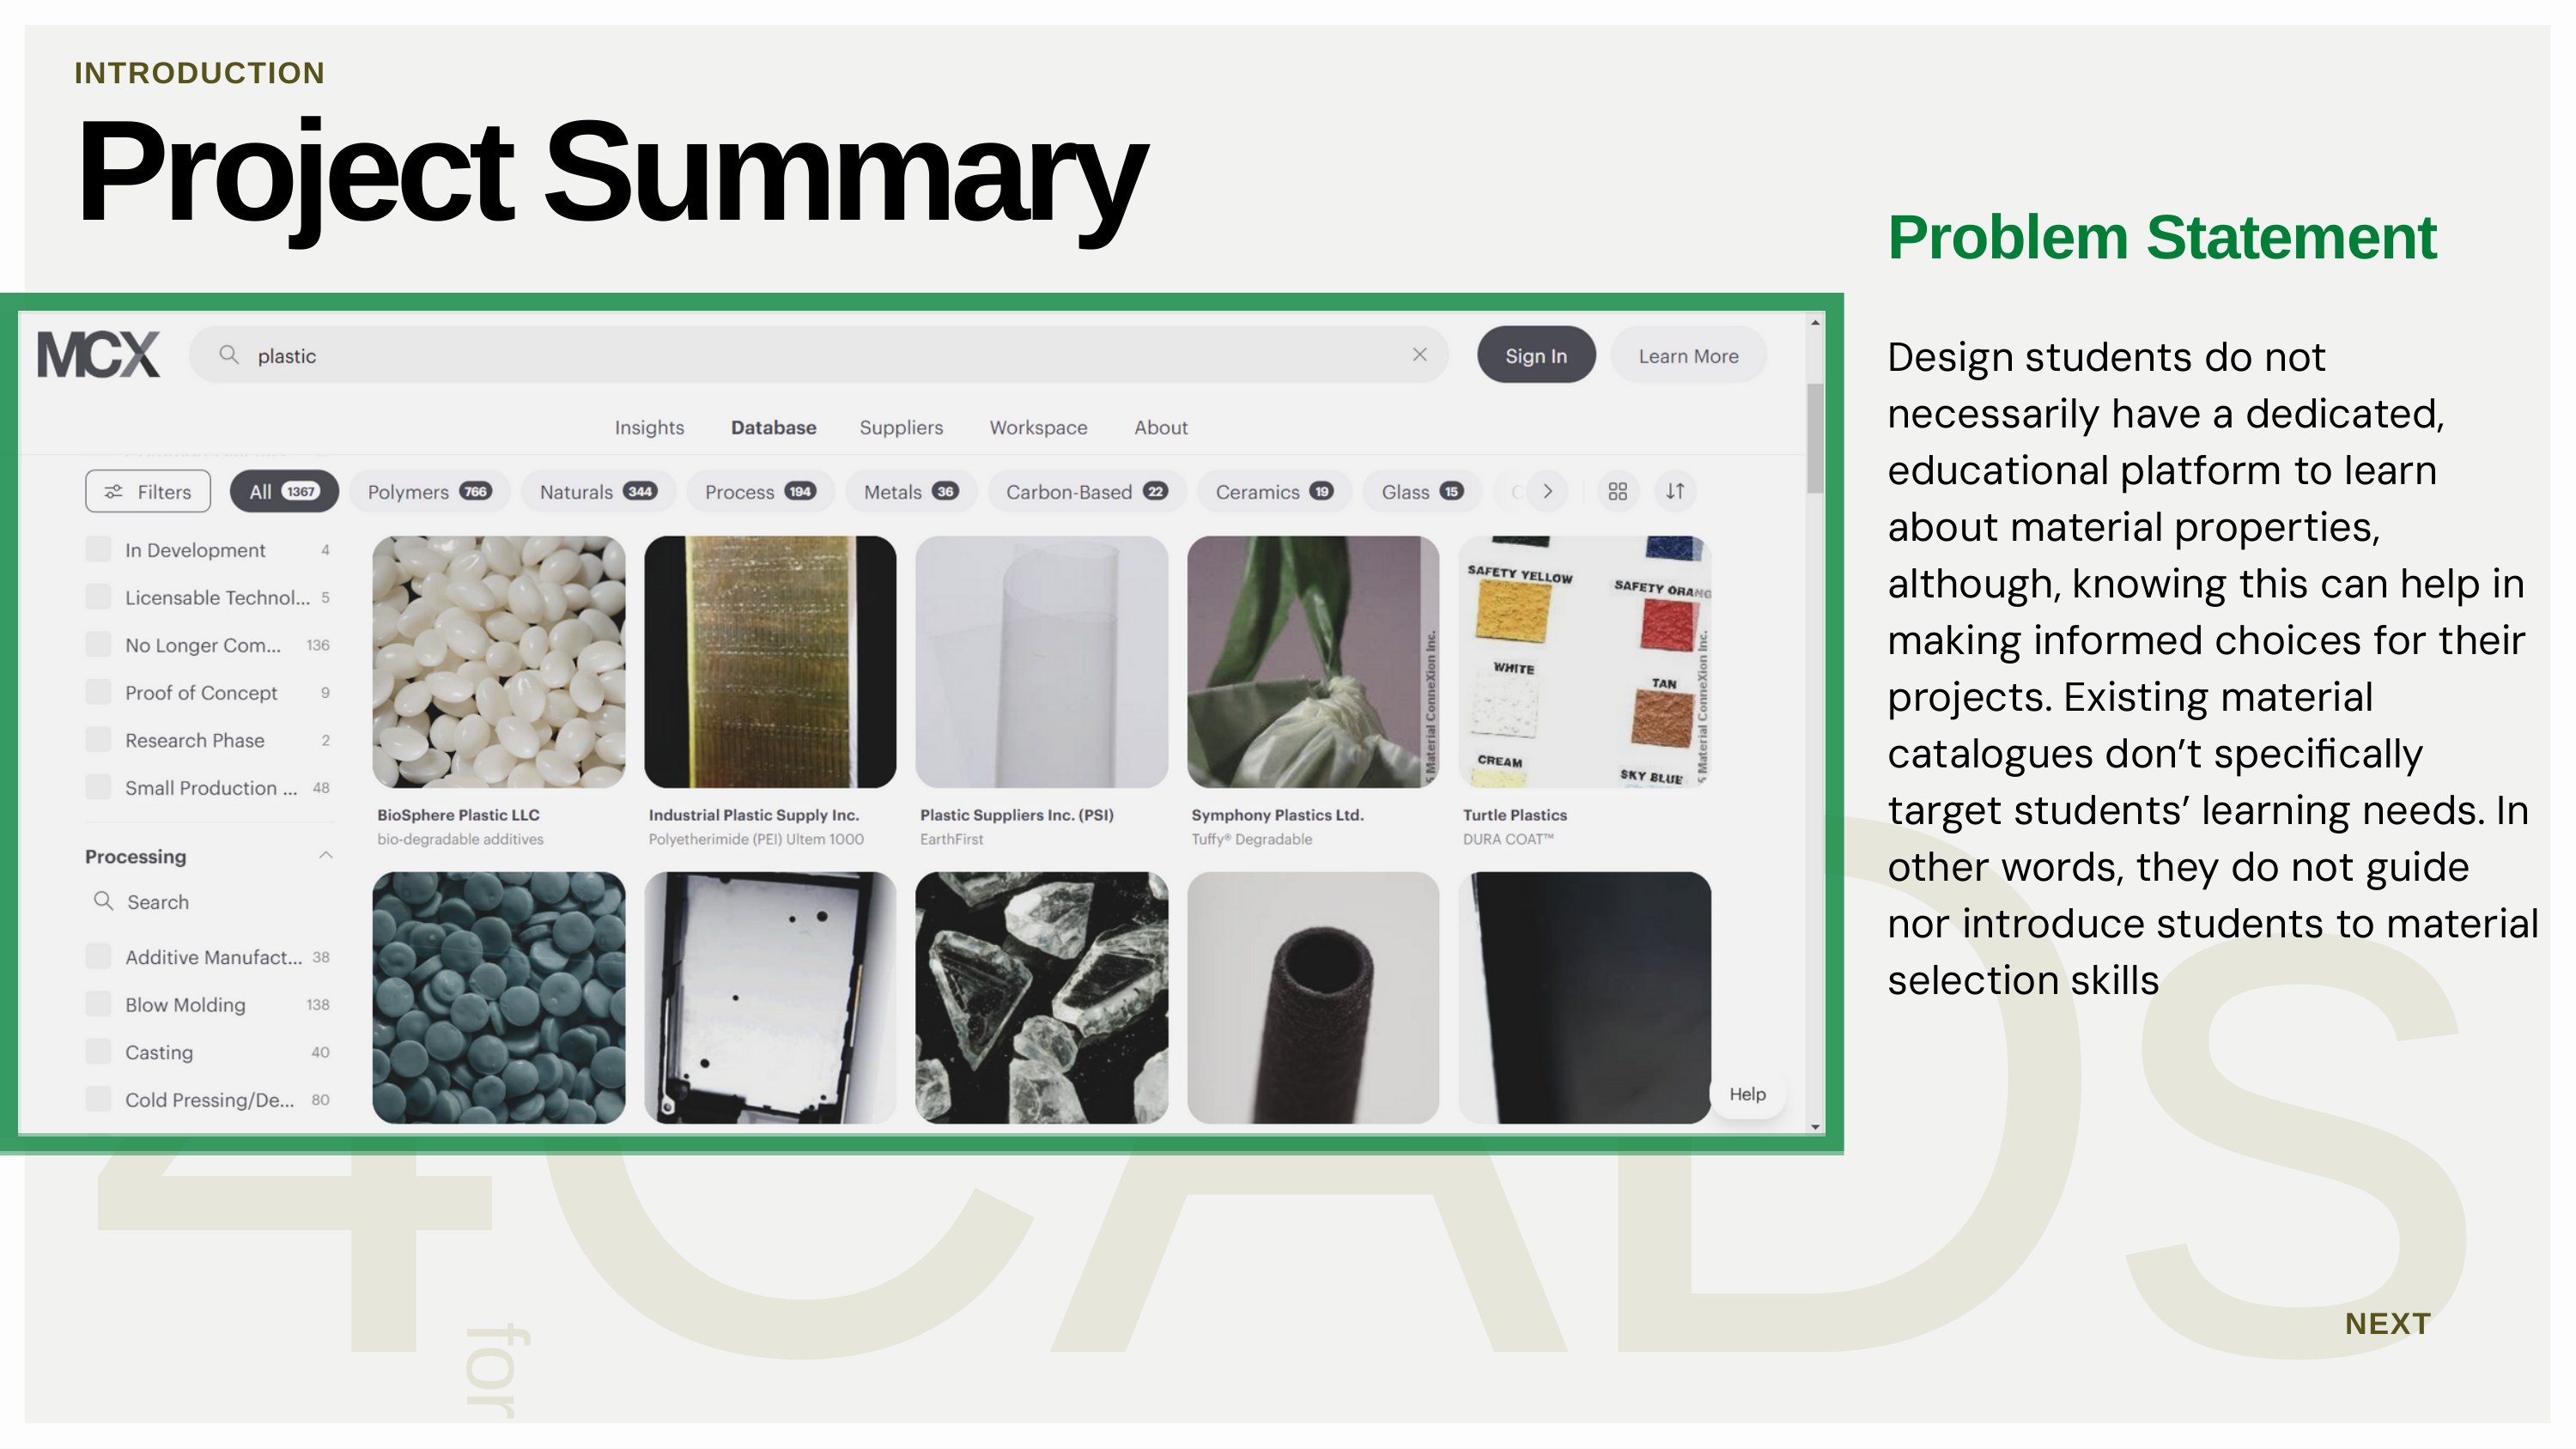

INTRODUCTION
Project Summary
Problem Statement
Design students do not necessarily have a dedicated, educational platform to learn about material properties, although, knowing this can help in making informed choices for their projects. Existing material catalogues don’t specifically target students’ learning needs. In other words, they do not guide nor introduce students to material selection skills

4CADs
for
NEXT